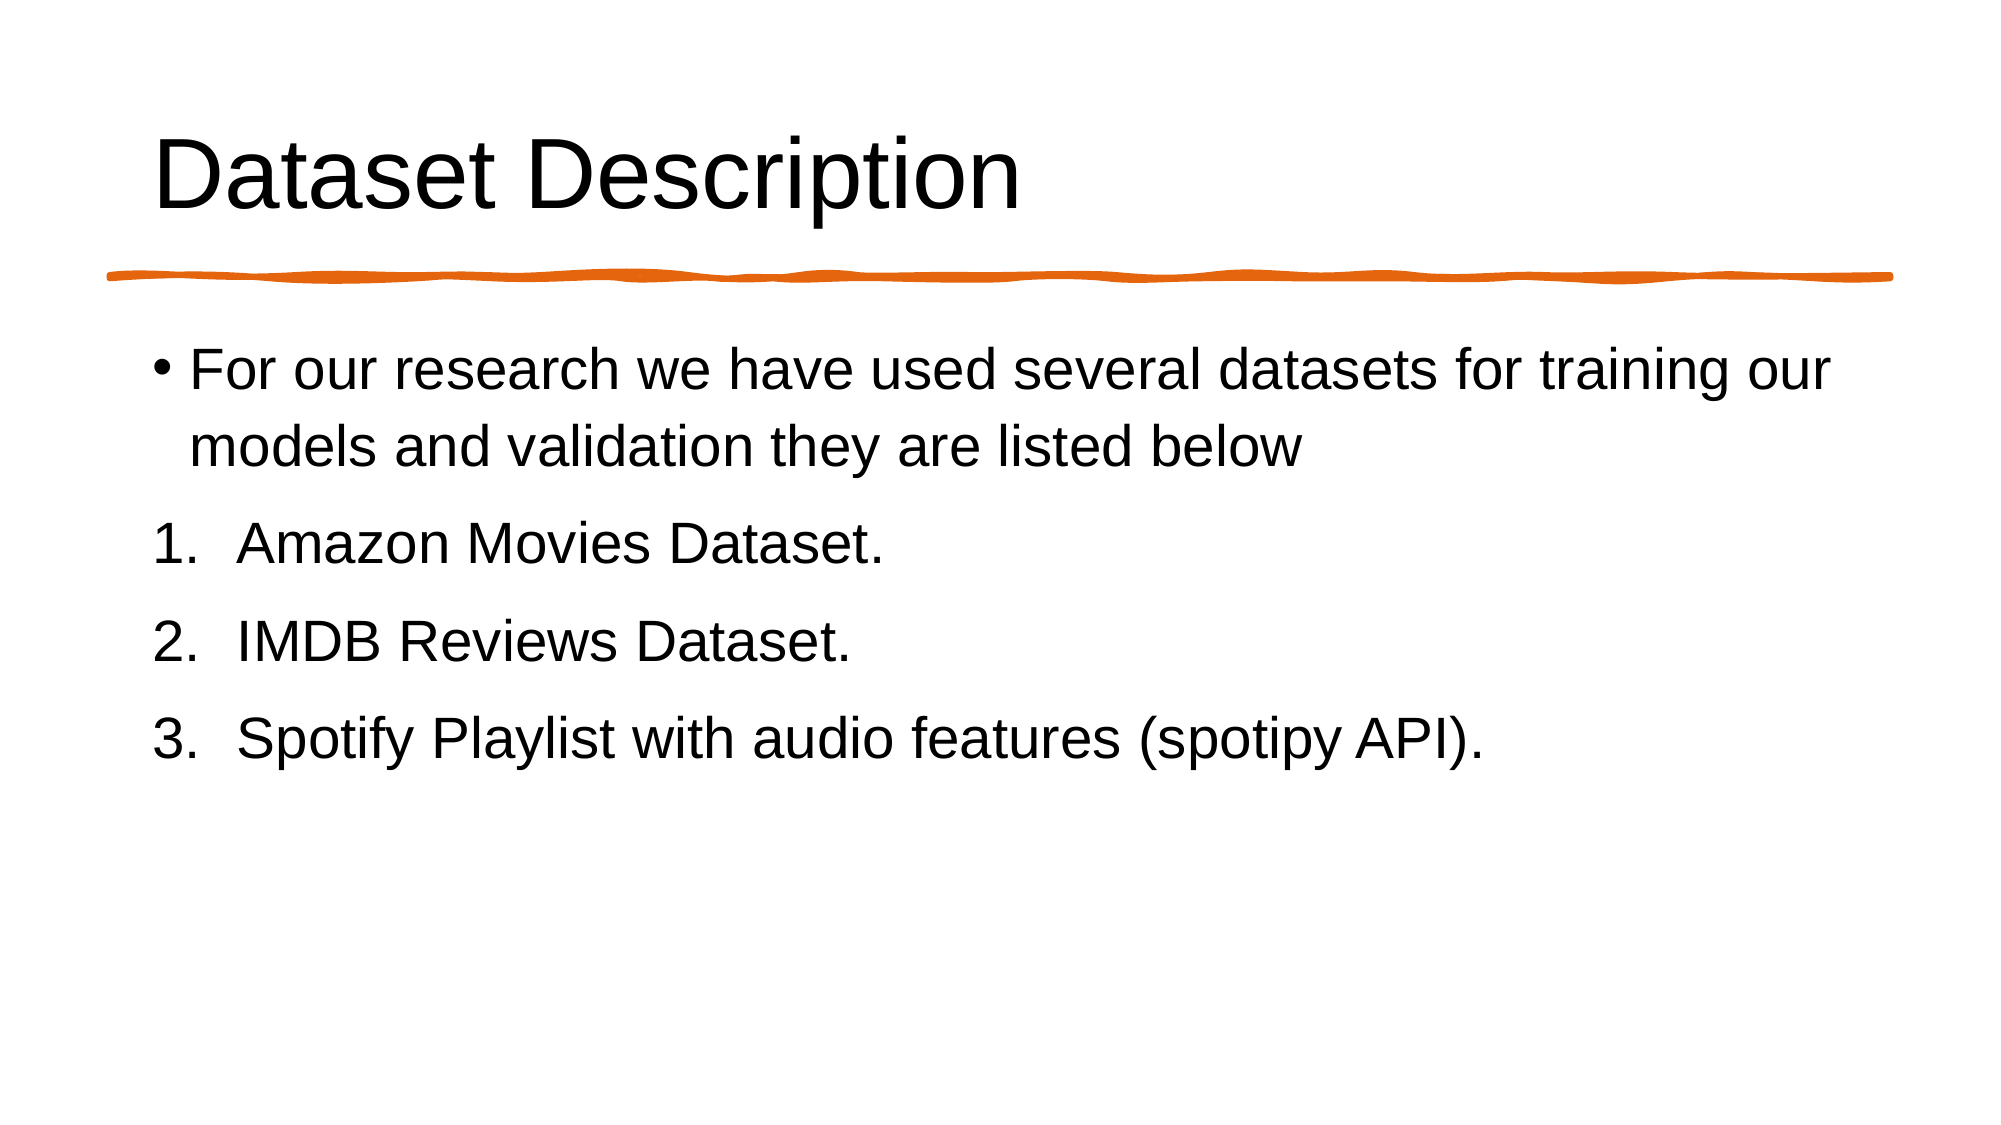

# Dataset Description

For our research we have used several datasets for training our models and validation they are listed below
Amazon Movies Dataset.
IMDB Reviews Dataset.
Spotify Playlist with audio features (spotipy API).